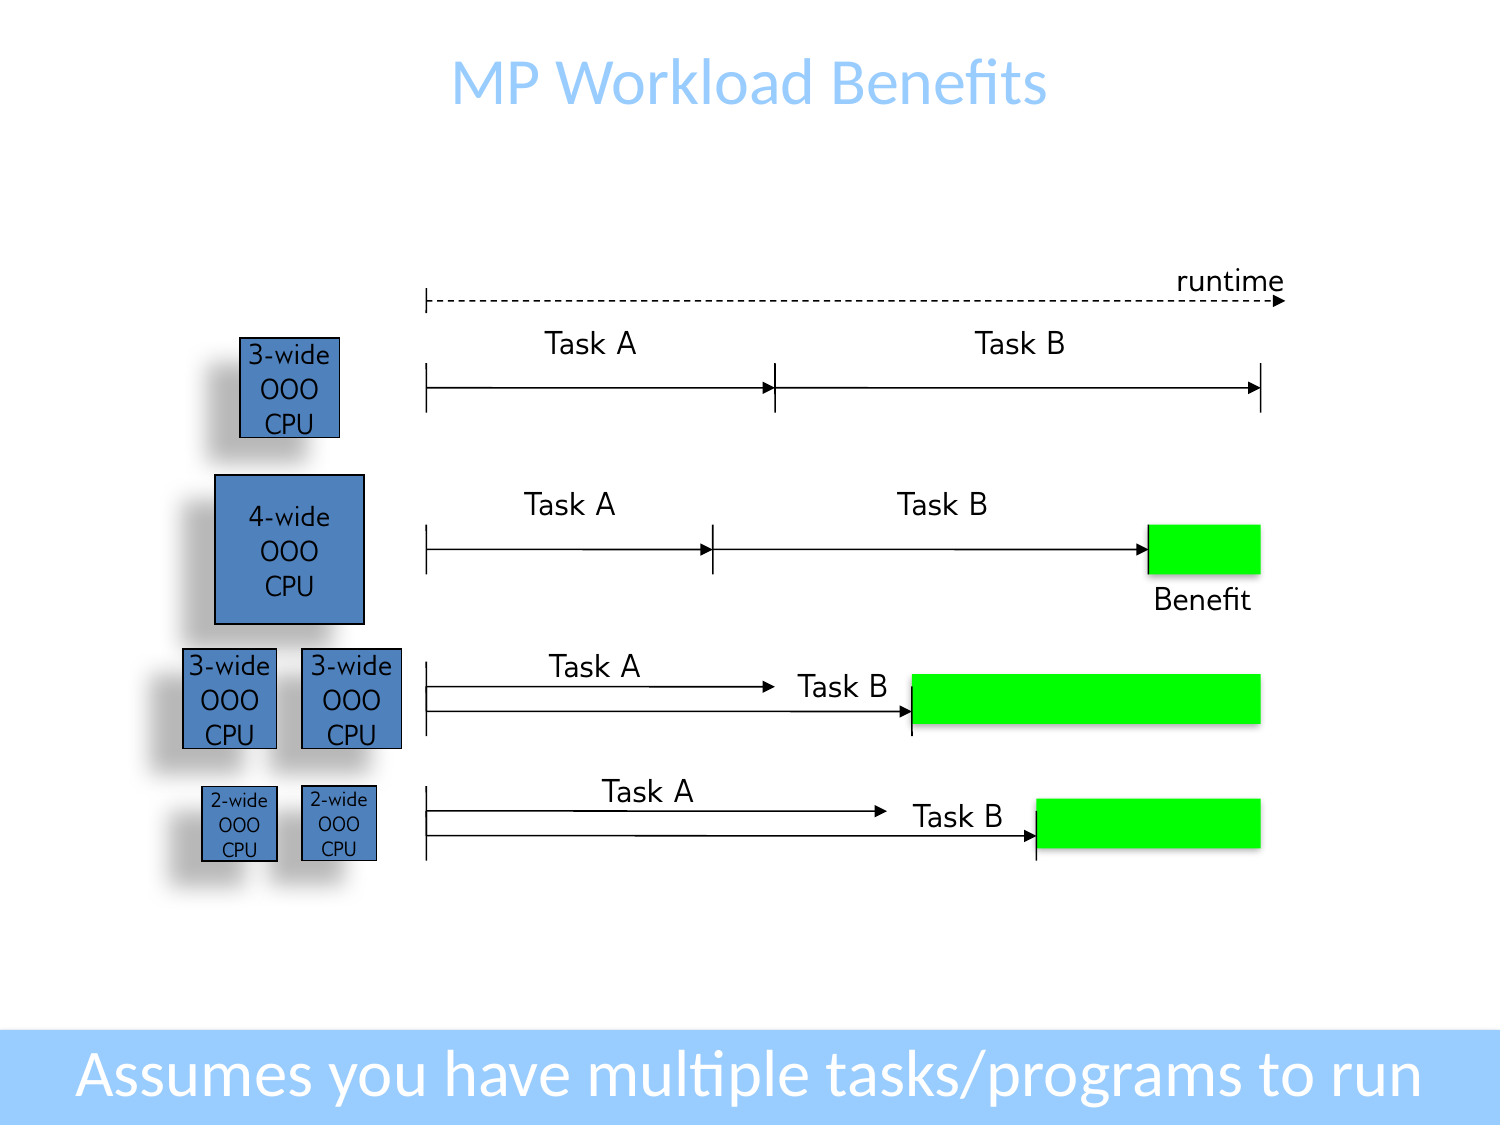

# MP Workload Benefits
runtime

Task A
Task B
3-wide
OOO
CPU

4-wide
OOO
CPU
Task A
Task B

Benefit
Task A
3-wide
OOO
CPU
3-wide
OOO
CPU
Task B

Task A
2-wide
OOO
CPU

2-wide
OOO
CPU
Task B

Assumes you have multiple tasks/programs to run